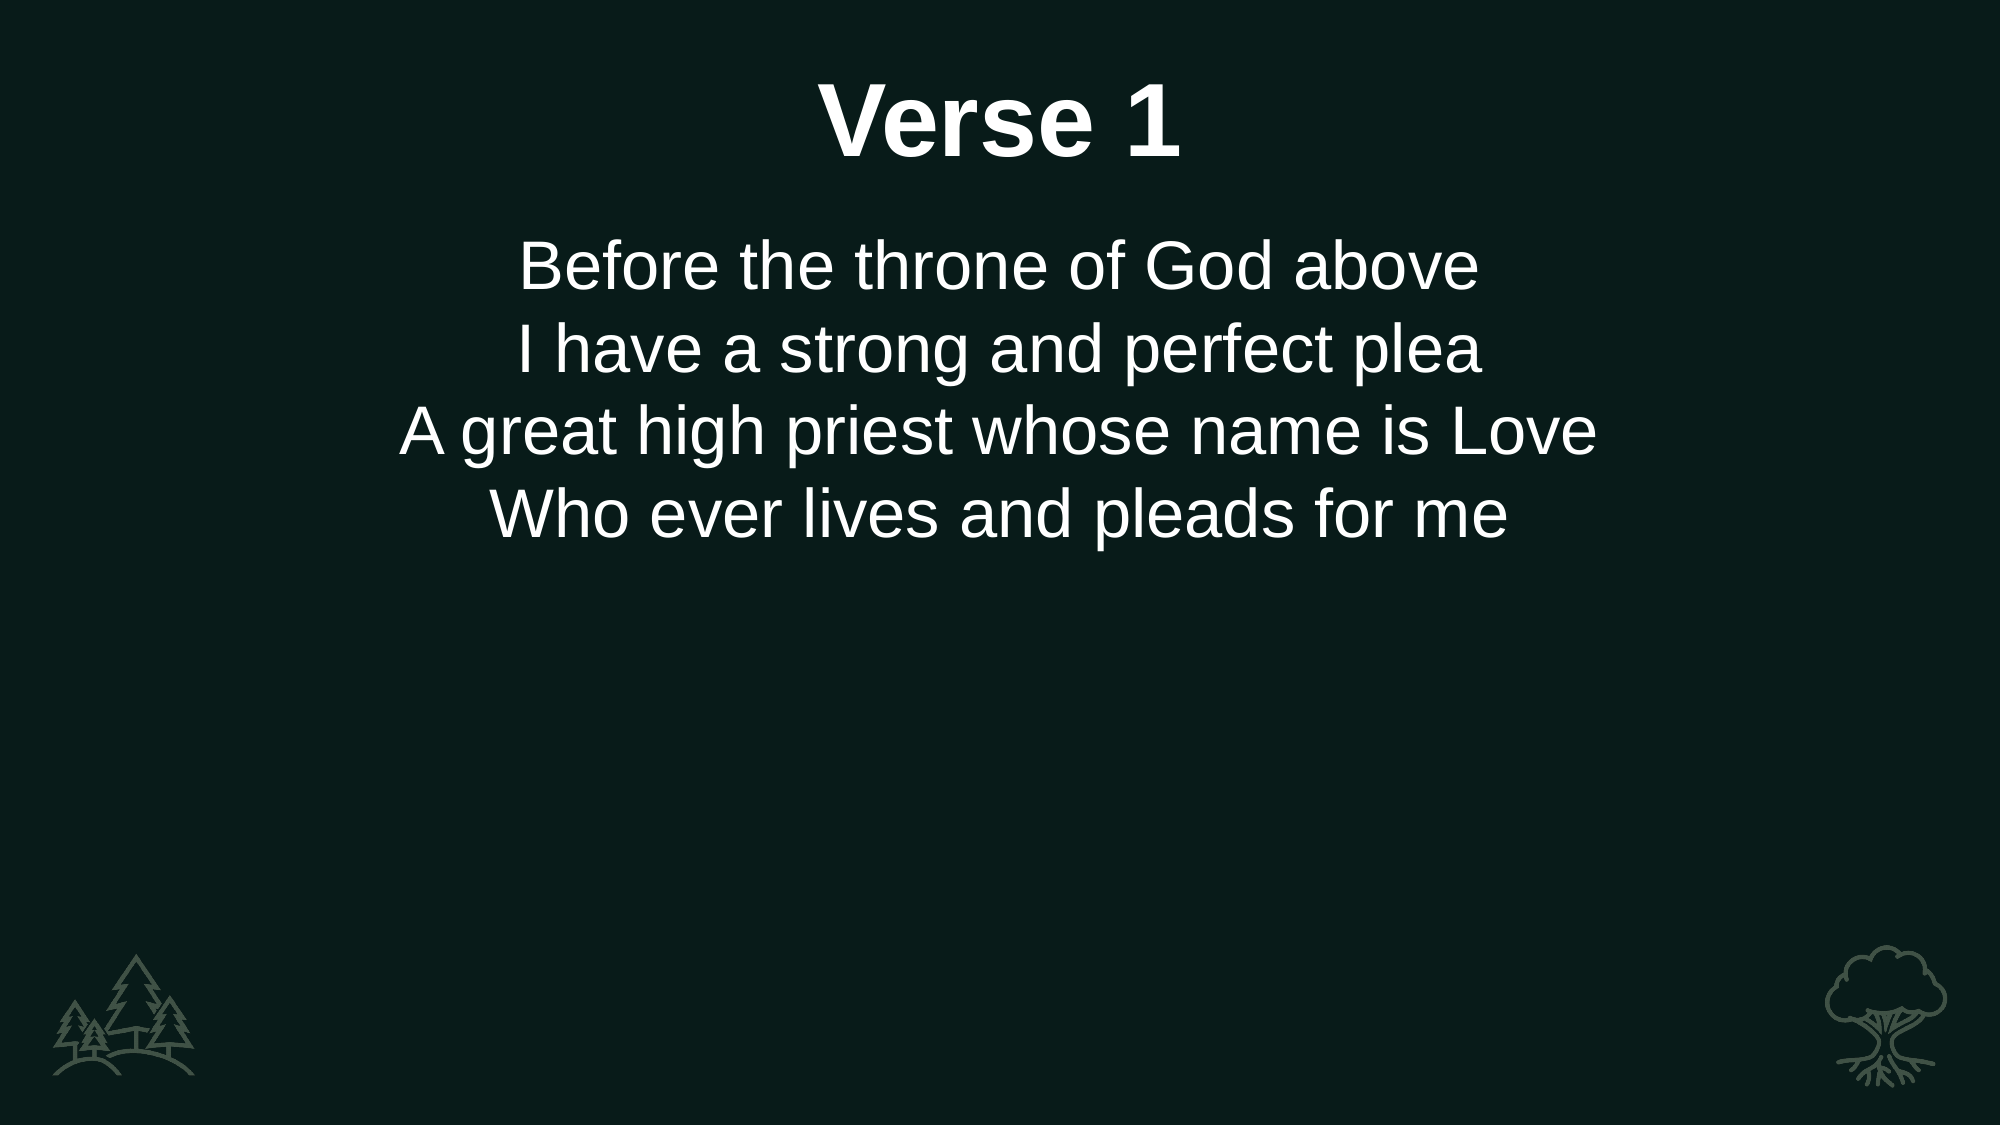

Verse 1
Before the throne of God above
I have a strong and perfect plea
A great high priest whose name is Love
Who ever lives and pleads for me